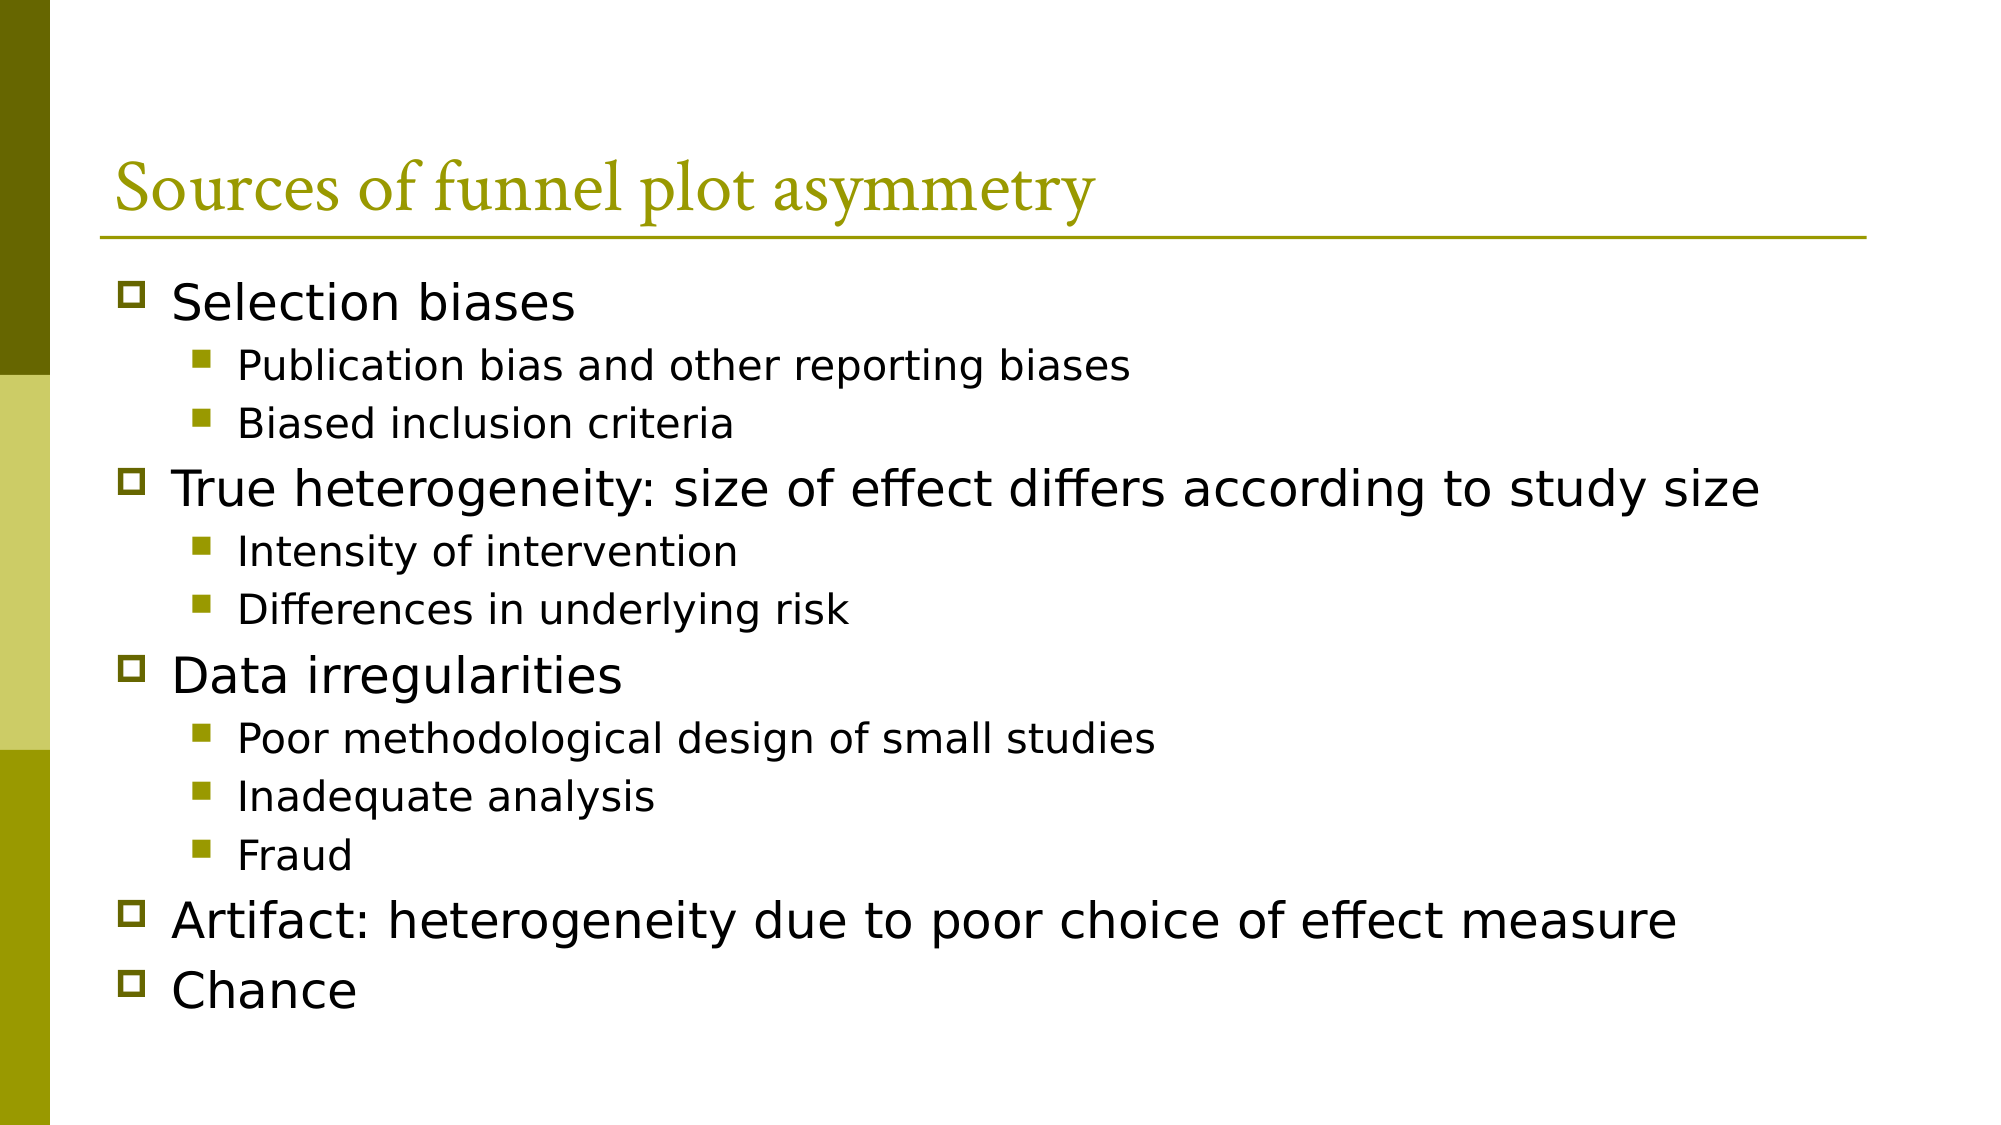

# Sources of funnel plot asymmetry
Selection biases
Publication bias and other reporting biases
Biased inclusion criteria
True heterogeneity: size of effect differs according to study size
Intensity of intervention
Differences in underlying risk
Data irregularities
Poor methodological design of small studies
Inadequate analysis
Fraud
Artifact: heterogeneity due to poor choice of effect measure
Chance